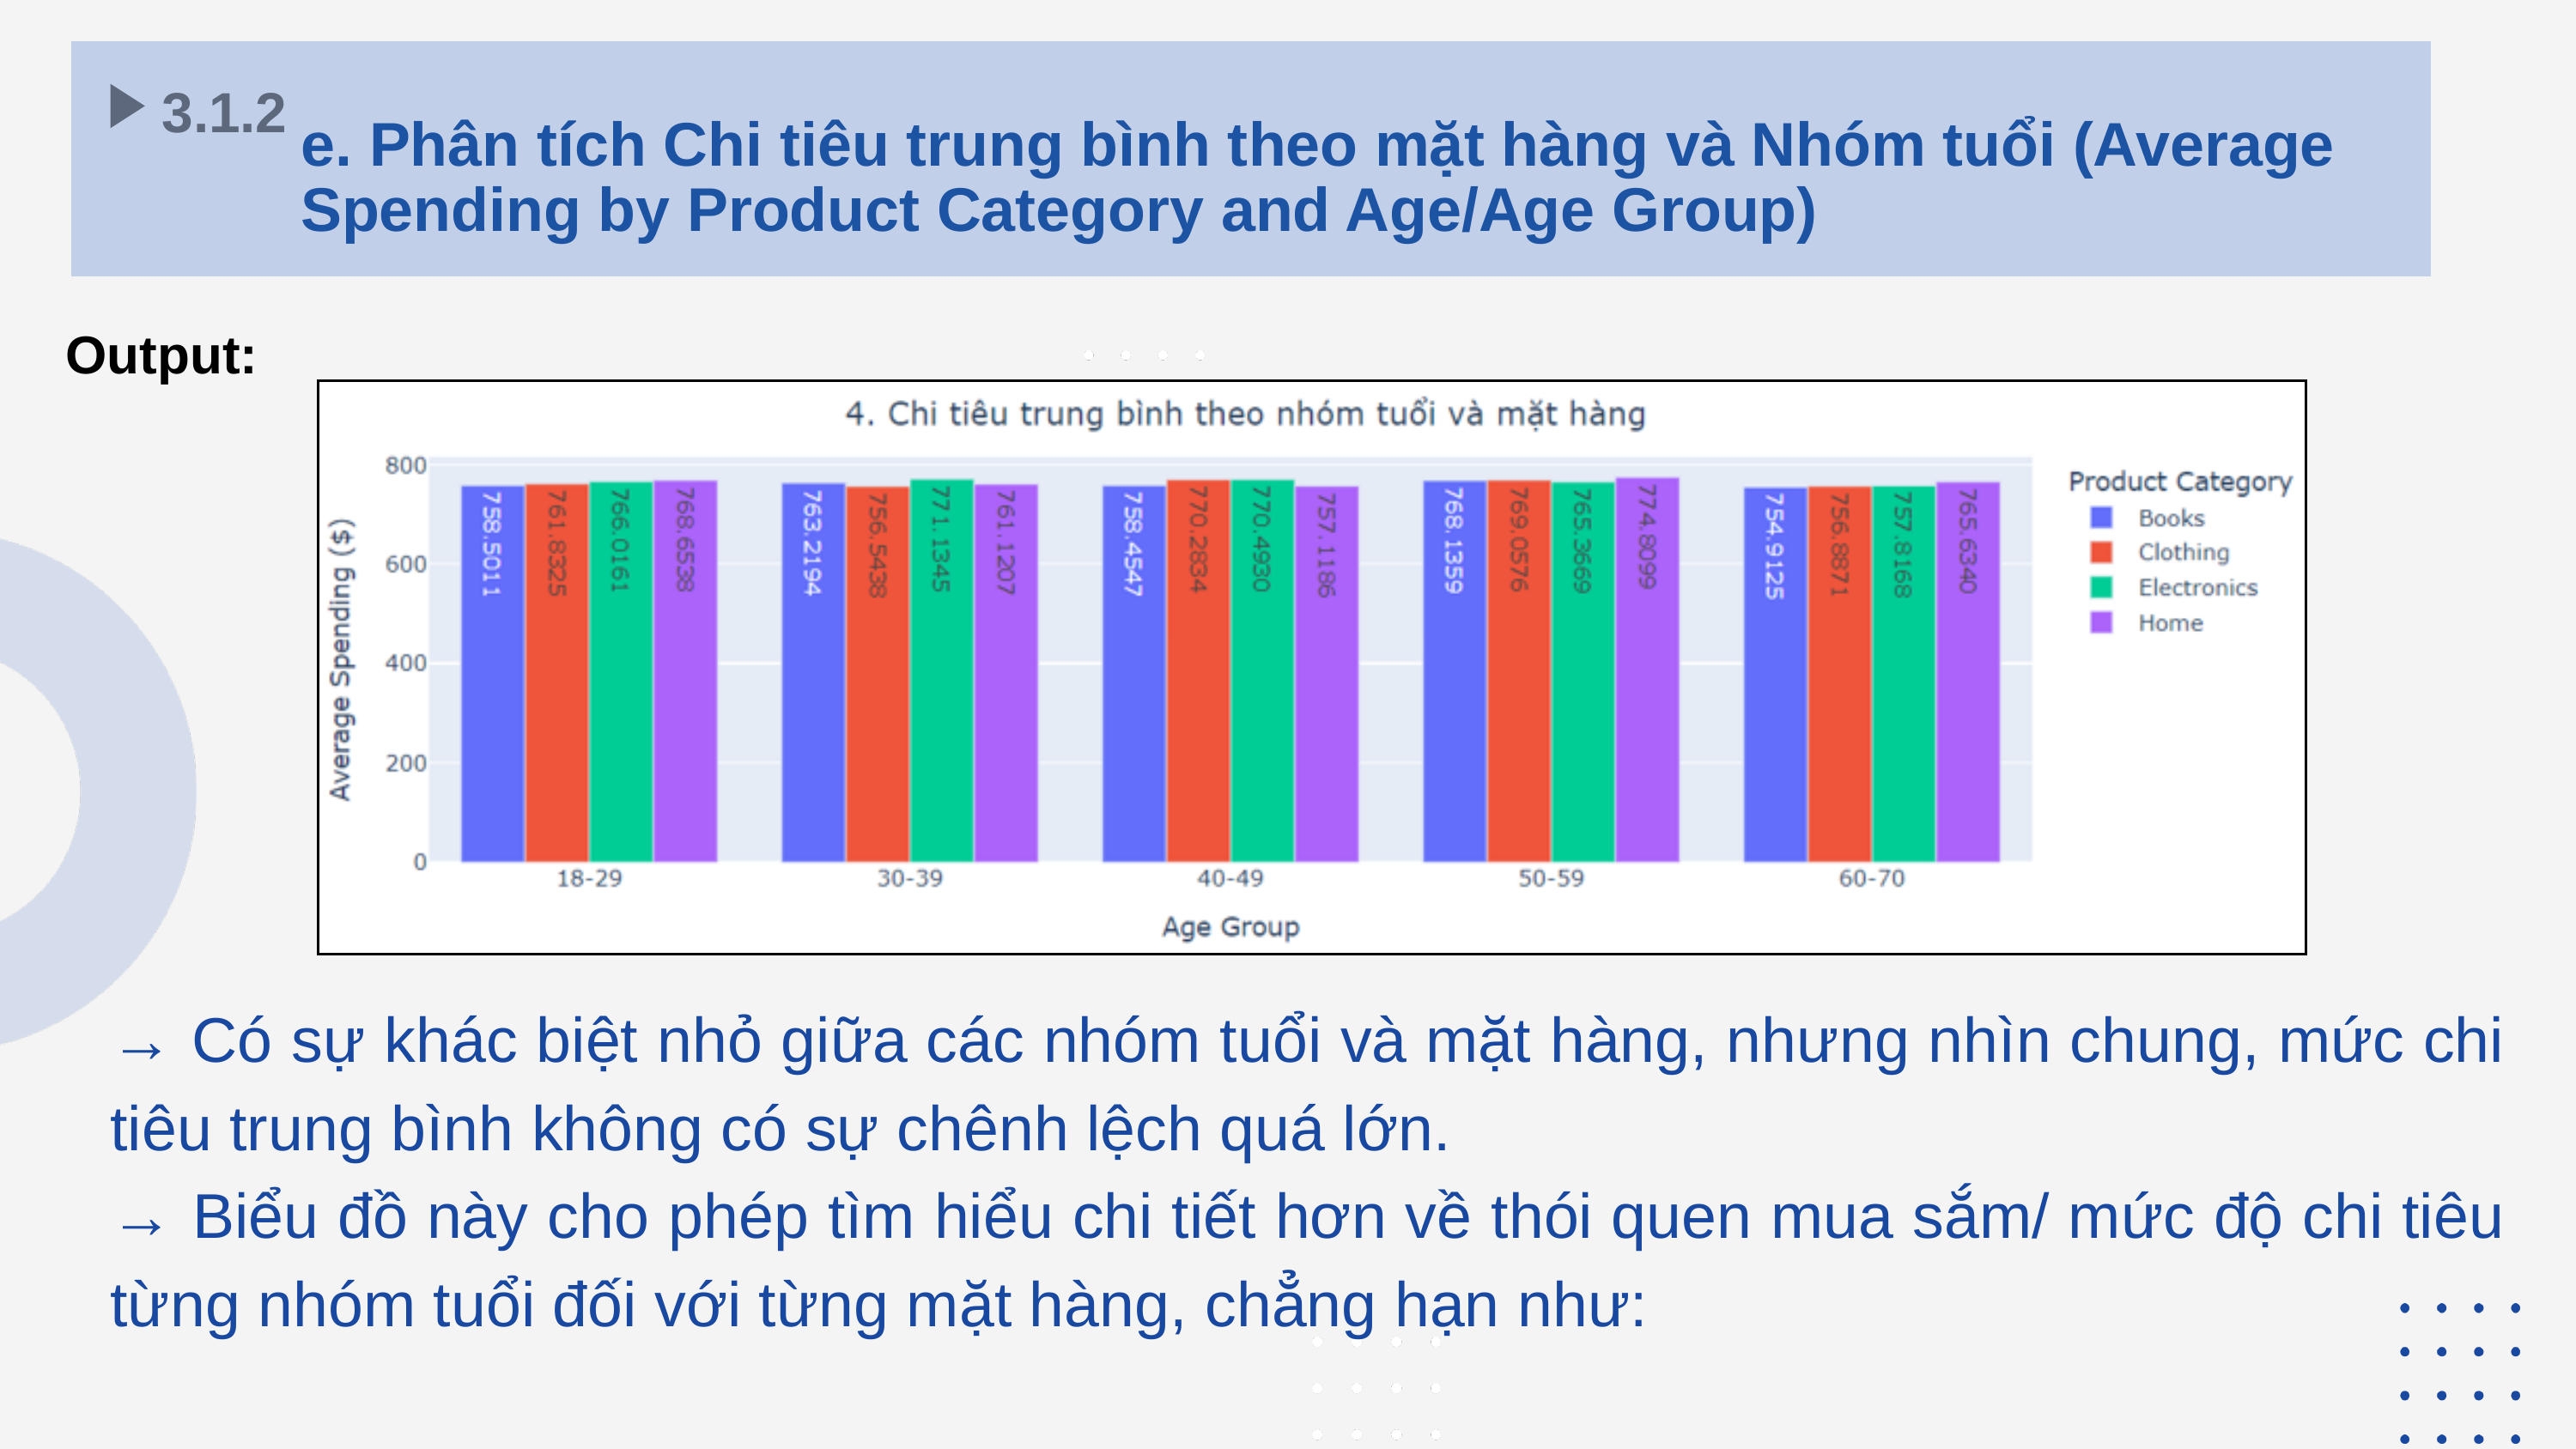

3.1.2

e. Phân tích Chi tiêu trung bình theo mặt hàng và Nhóm tuổi (Average Spending by Product Category and Age/Age Group)

Output:

→ Có sự khác biệt nhỏ giữa các nhóm tuổi và mặt hàng, nhưng nhìn chung, mức chi tiêu trung bình không có sự chênh lệch quá lớn.
→ Biểu đồ này cho phép tìm hiểu chi tiết hơn về thói quen mua sắm/ mức độ chi tiêu từng nhóm tuổi đối với từng mặt hàng, chẳng hạn như: